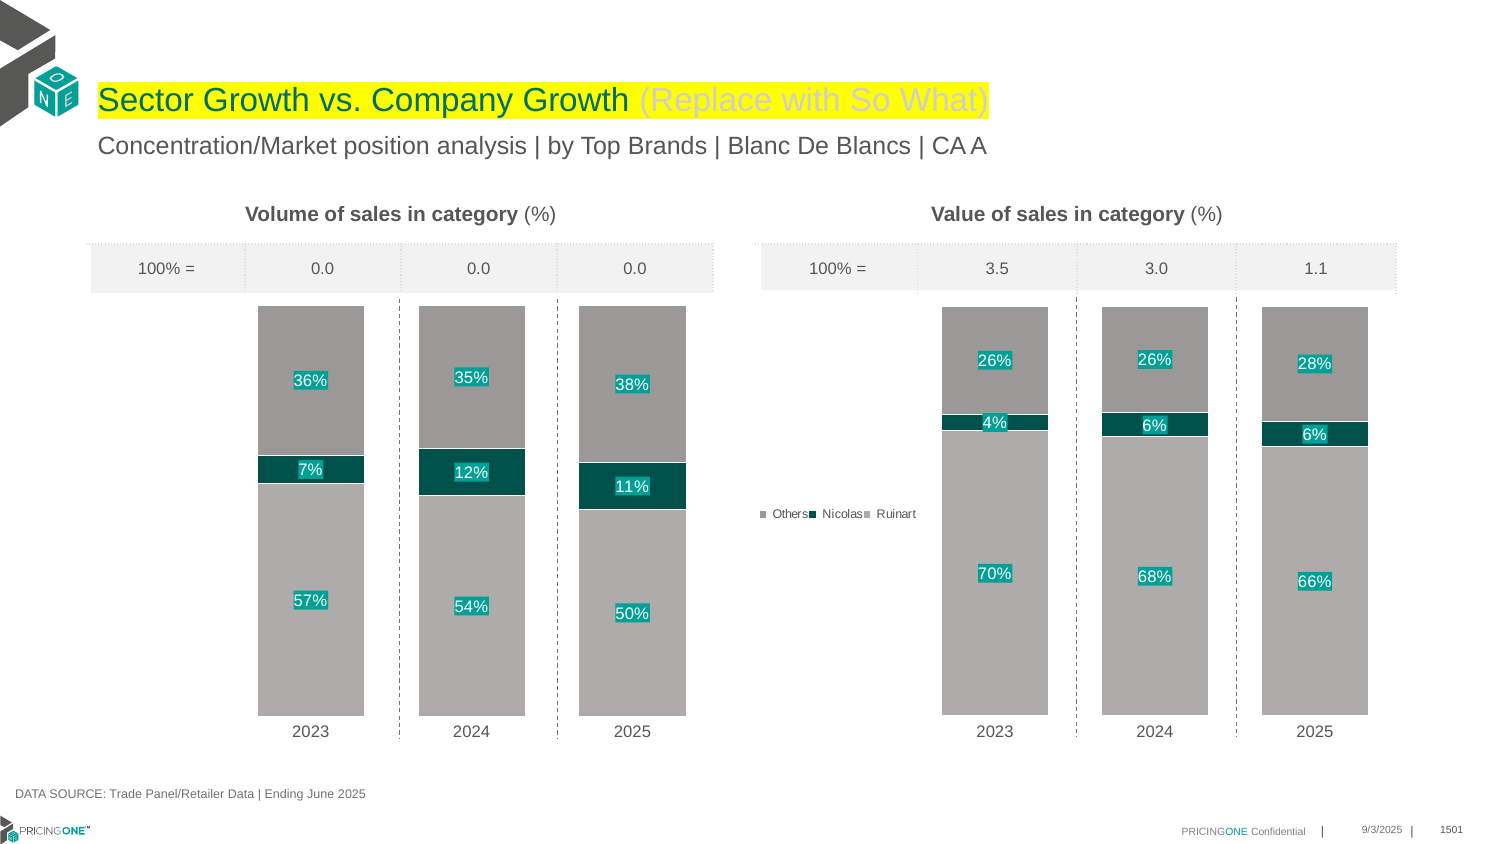

# Sector Growth vs. Company Growth (Replace with So What)
Concentration/Market position analysis | by Top Brands | Blanc De Blancs | CA A
| Volume of sales in category (%) |  |  |  |
| --- | --- | --- | --- |
| 100% = | 0.0 | 0.0 | 0.0 |
| Value of sales in category (%) |  |  |  |
| --- | --- | --- | --- |
| 100% = | 3.5 | 3.0 | 1.1 |

### Chart

| Category | Ruinart | Nicolas | Others |
|---|---|---|---|
| 2023 | 0.565407692976608 | 0.07026290617119337 | 0.3643294008521986 |
| 2024 | 0.5364973444096418 | 0.11551818058014436 | 0.3479844750102138 |
| 2025 | 0.5037289963159314 | 0.11348728547039266 | 0.38278371821367596 |

### Chart

| Category | Ruinart | Nicolas | Others |
|---|---|---|---|
| 2023 | 0.6959046992250285 | 0.03992604008622766 | 0.26416926068874386 |
| 2024 | 0.6805466314716533 | 0.05867577389783676 | 0.26077759463051 |
| 2025 | 0.6570590863497954 | 0.060915695770523394 | 0.2820252178796812 |
DATA SOURCE: Trade Panel/Retailer Data | Ending June 2025

9/3/2025
1501